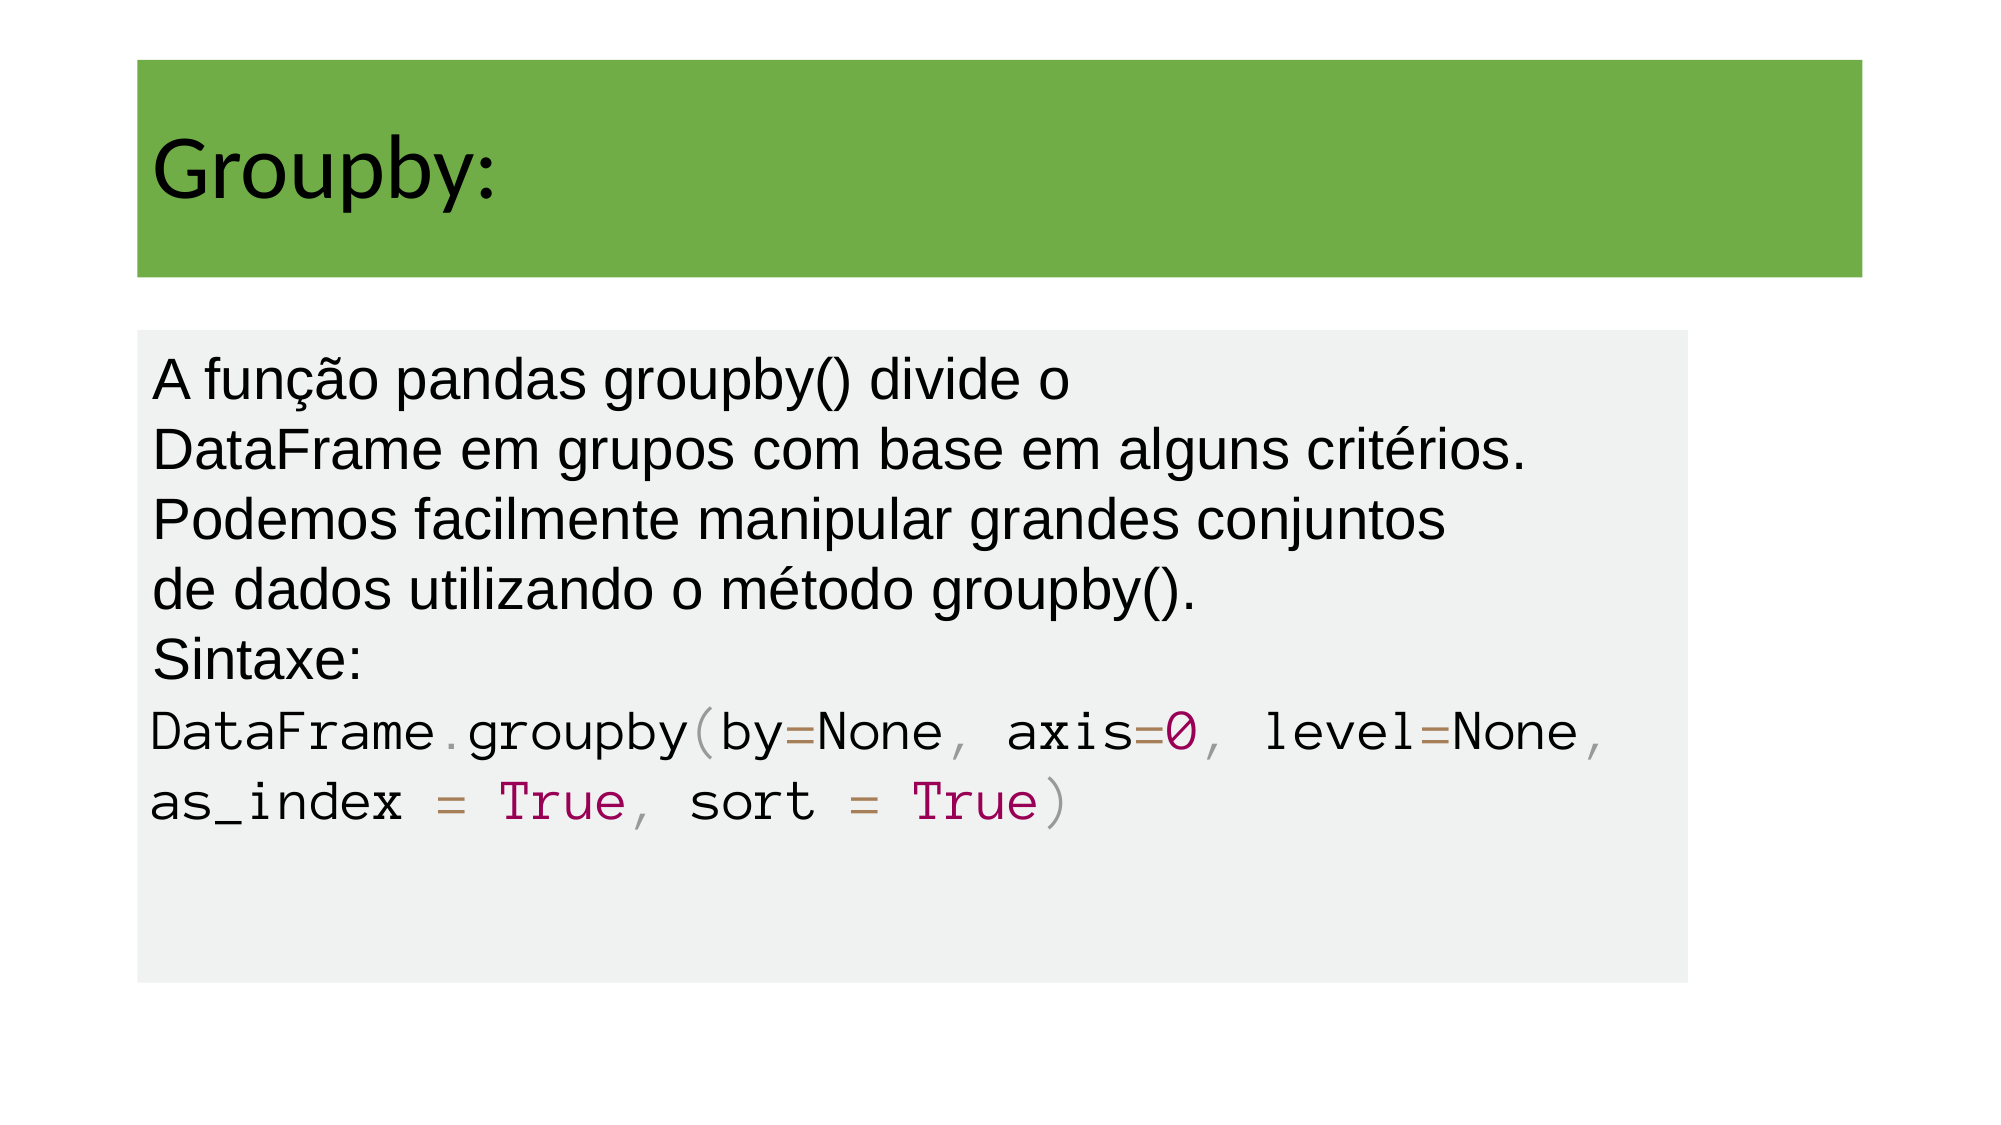

# Groupby:
A função pandas groupby() divide o
DataFrame em grupos com base em alguns critérios.
Podemos facilmente manipular grandes conjuntos
de dados utilizando o método groupby().
Sintaxe:
DataFrame.groupby(by=None, axis=0, level=None,
as_index = True, sort = True)